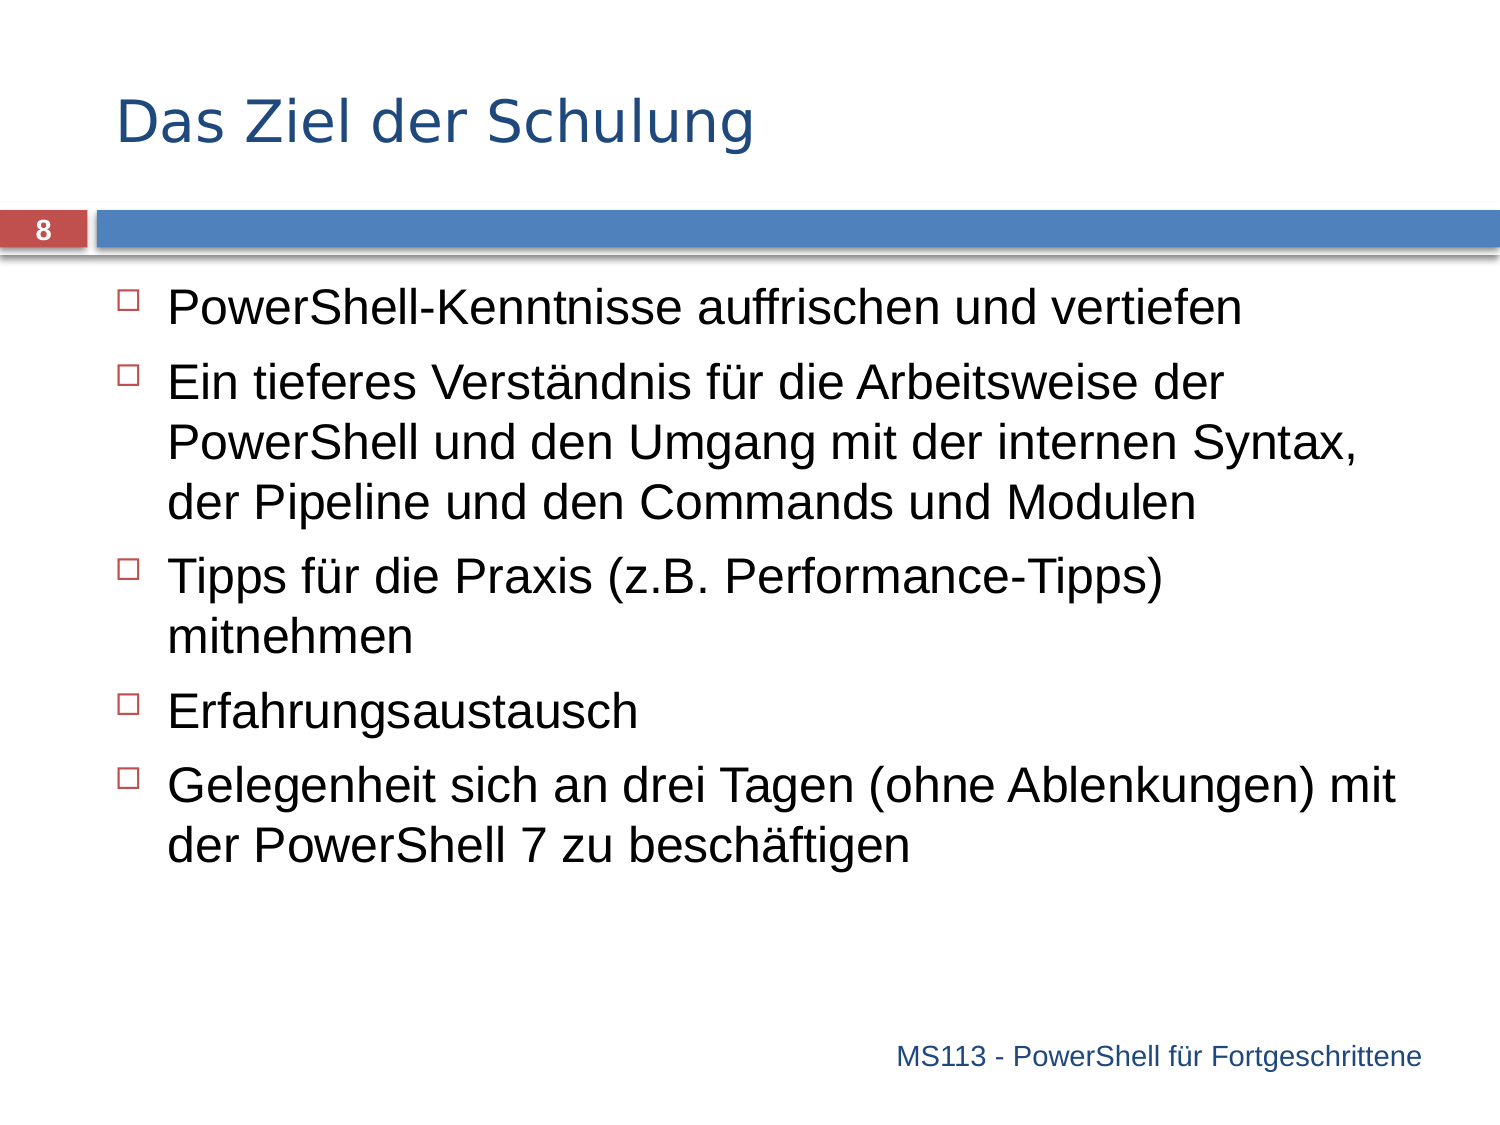

# Das Ziel der Schulung
8
PowerShell-Kenntnisse auffrischen und vertiefen
Ein tieferes Verständnis für die Arbeitsweise der PowerShell und den Umgang mit der internen Syntax, der Pipeline und den Commands und Modulen
Tipps für die Praxis (z.B. Performance-Tipps) mitnehmen
Erfahrungsaustausch
Gelegenheit sich an drei Tagen (ohne Ablenkungen) mit der PowerShell 7 zu beschäftigen
MS113 - PowerShell für Fortgeschrittene